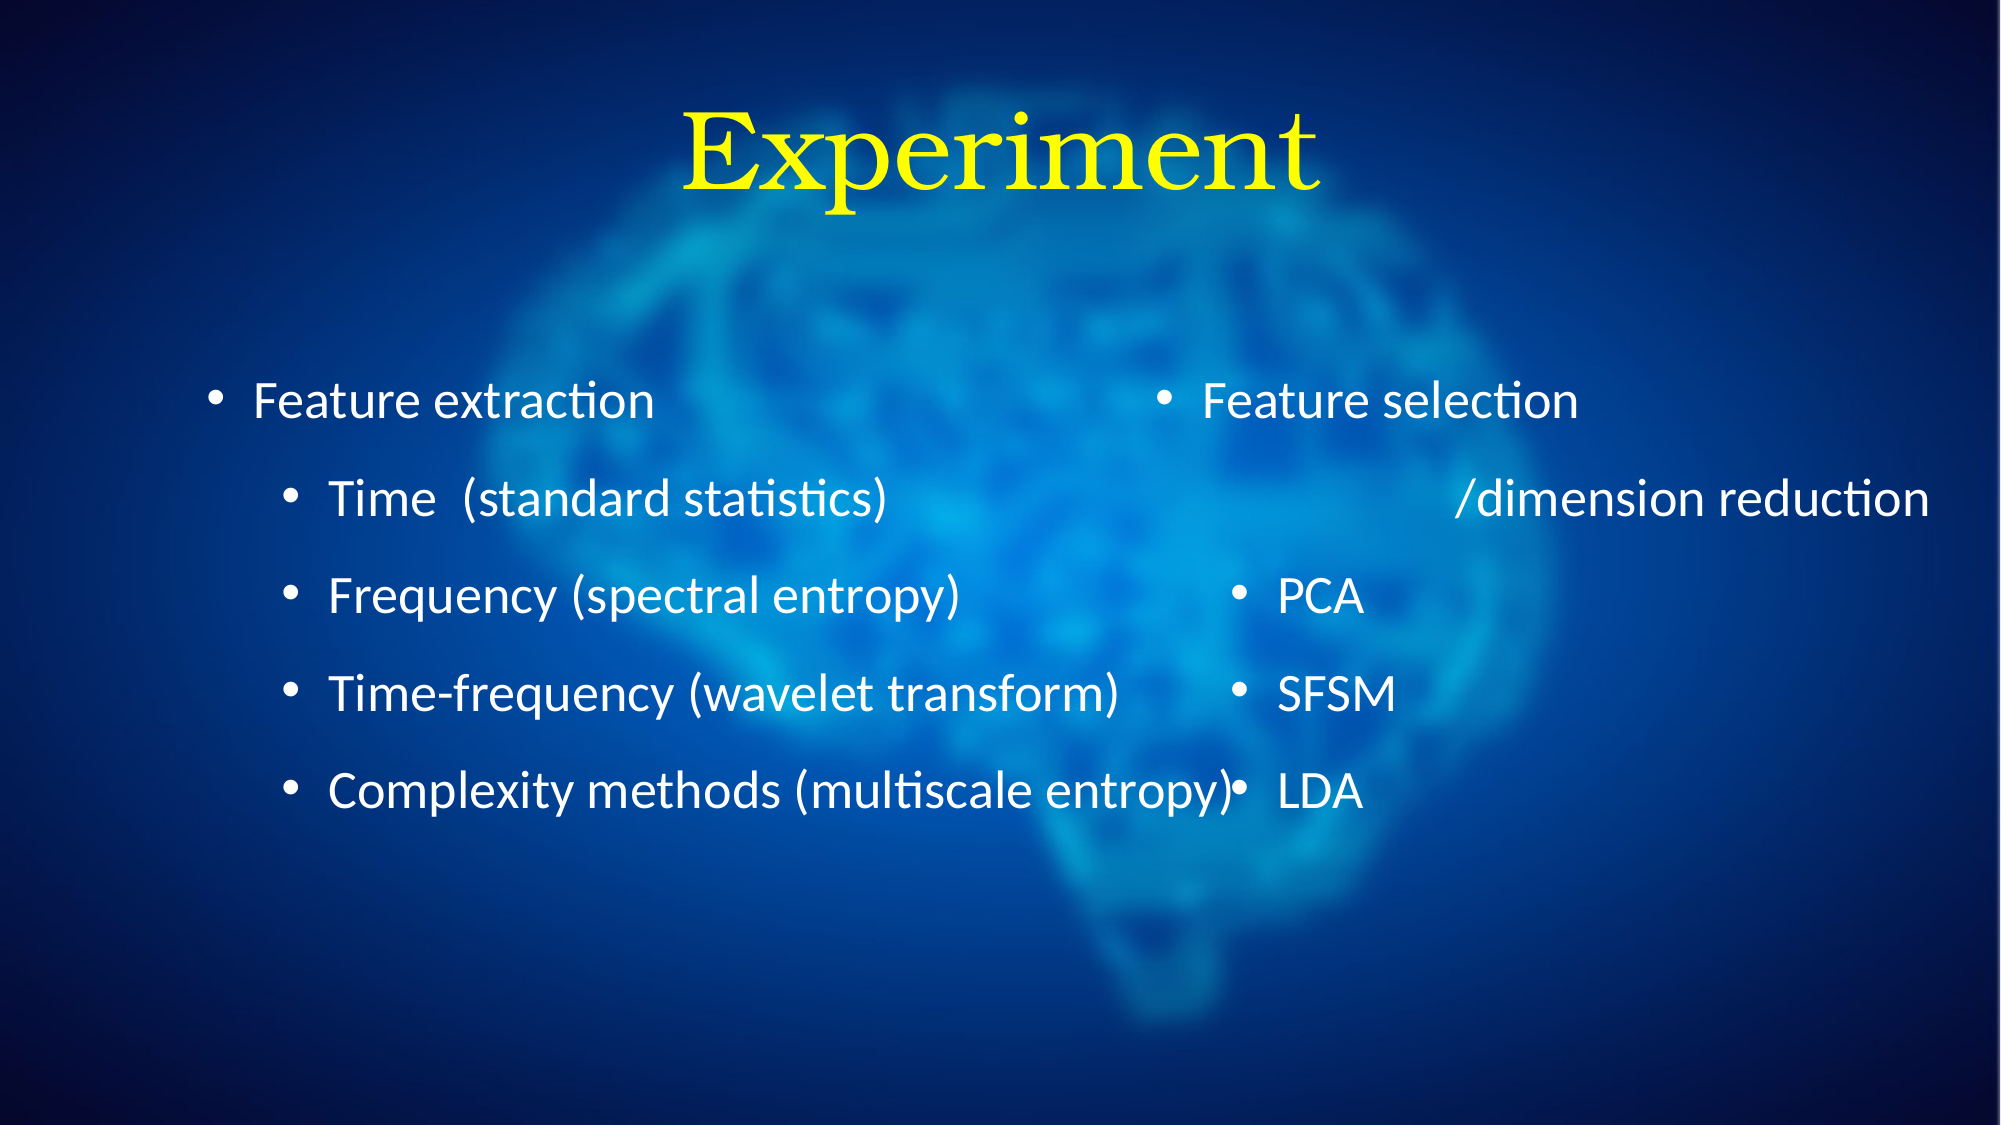

Experiment
Feature extraction
Time  (standard statistics)
Frequency (spectral entropy)
Time-frequency (wavelet transform)
Complexity methods (multiscale entropy)

Feature selection
		/dimension reduction
PCA
SFSM
LDA